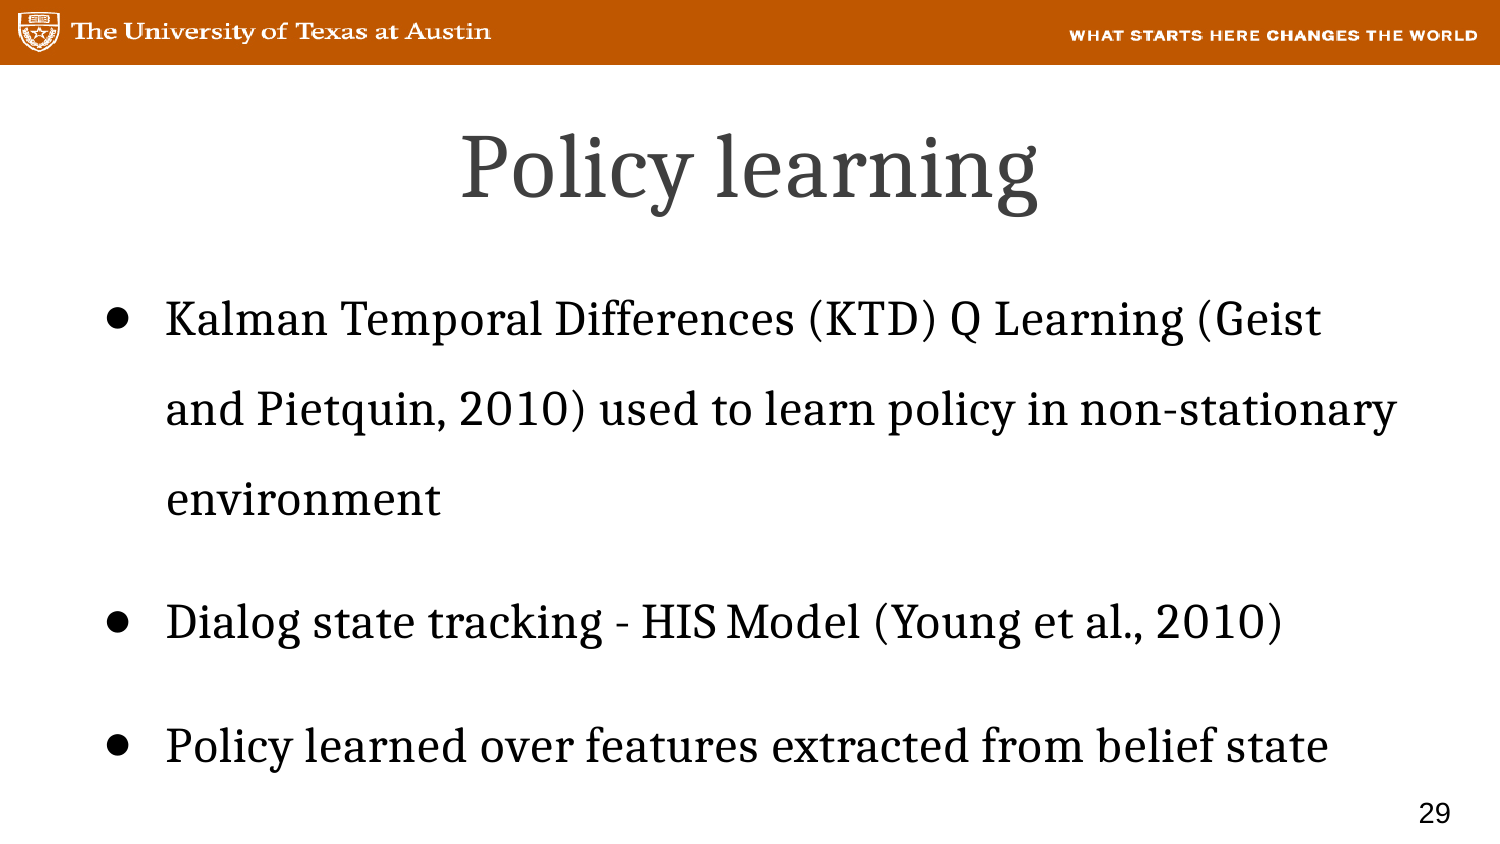

# Policy learning
Kalman Temporal Differences (KTD) Q Learning (Geist and Pietquin, 2010) used to learn policy in non-stationary environment
Dialog state tracking - HIS Model (Young et al., 2010)
Policy learned over features extracted from belief state

29